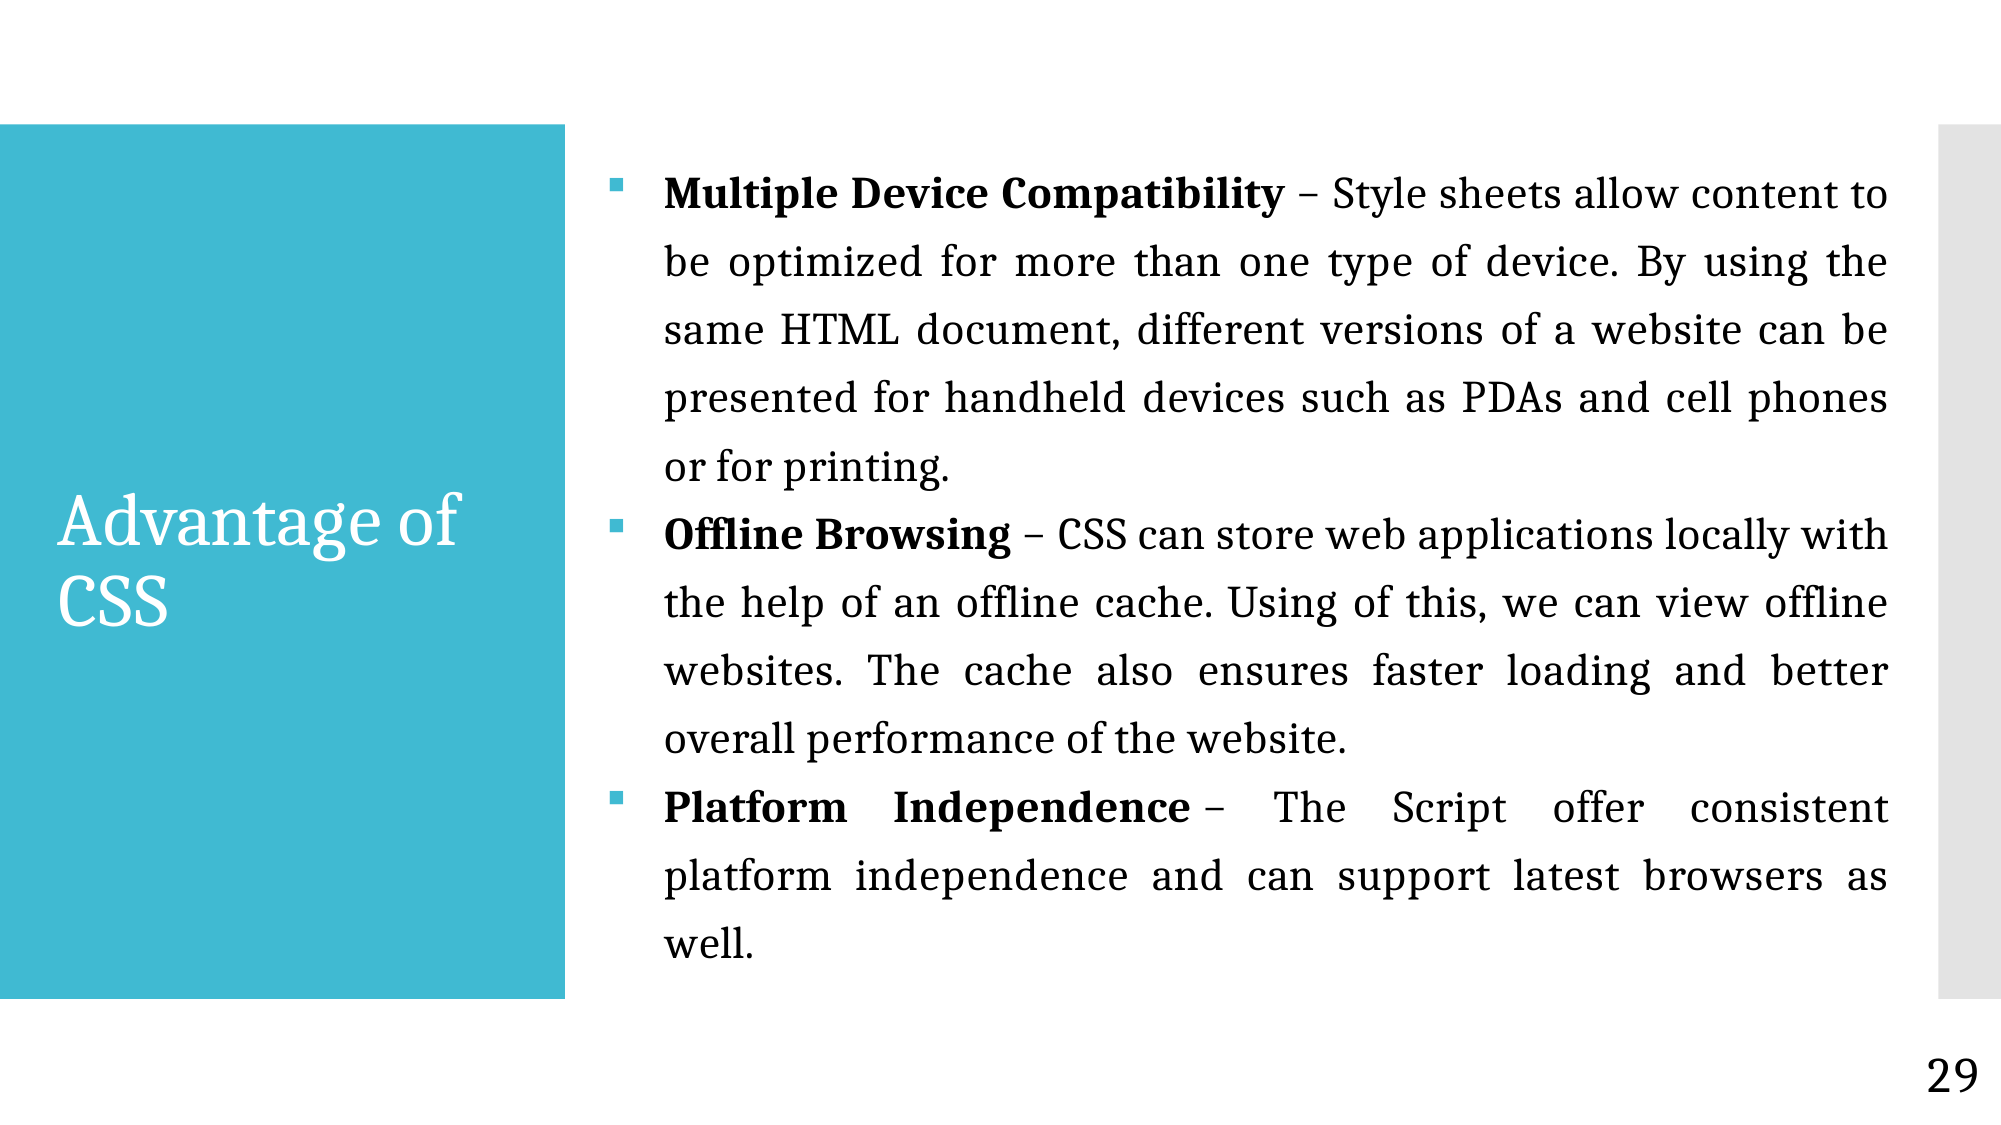

Multiple Device Compatibility − Style sheets allow content to be optimized for more than one type of device. By using the same HTML document, different versions of a website can be presented for handheld devices such as PDAs and cell phones or for printing.
Offline Browsing − CSS can store web applications locally with the help of an offline cache. Using of this, we can view offline websites. The cache also ensures faster loading and better overall performance of the website.
Platform Independence − The Script offer consistent platform independence and can support latest browsers as well.

# Advantage of CSS
29